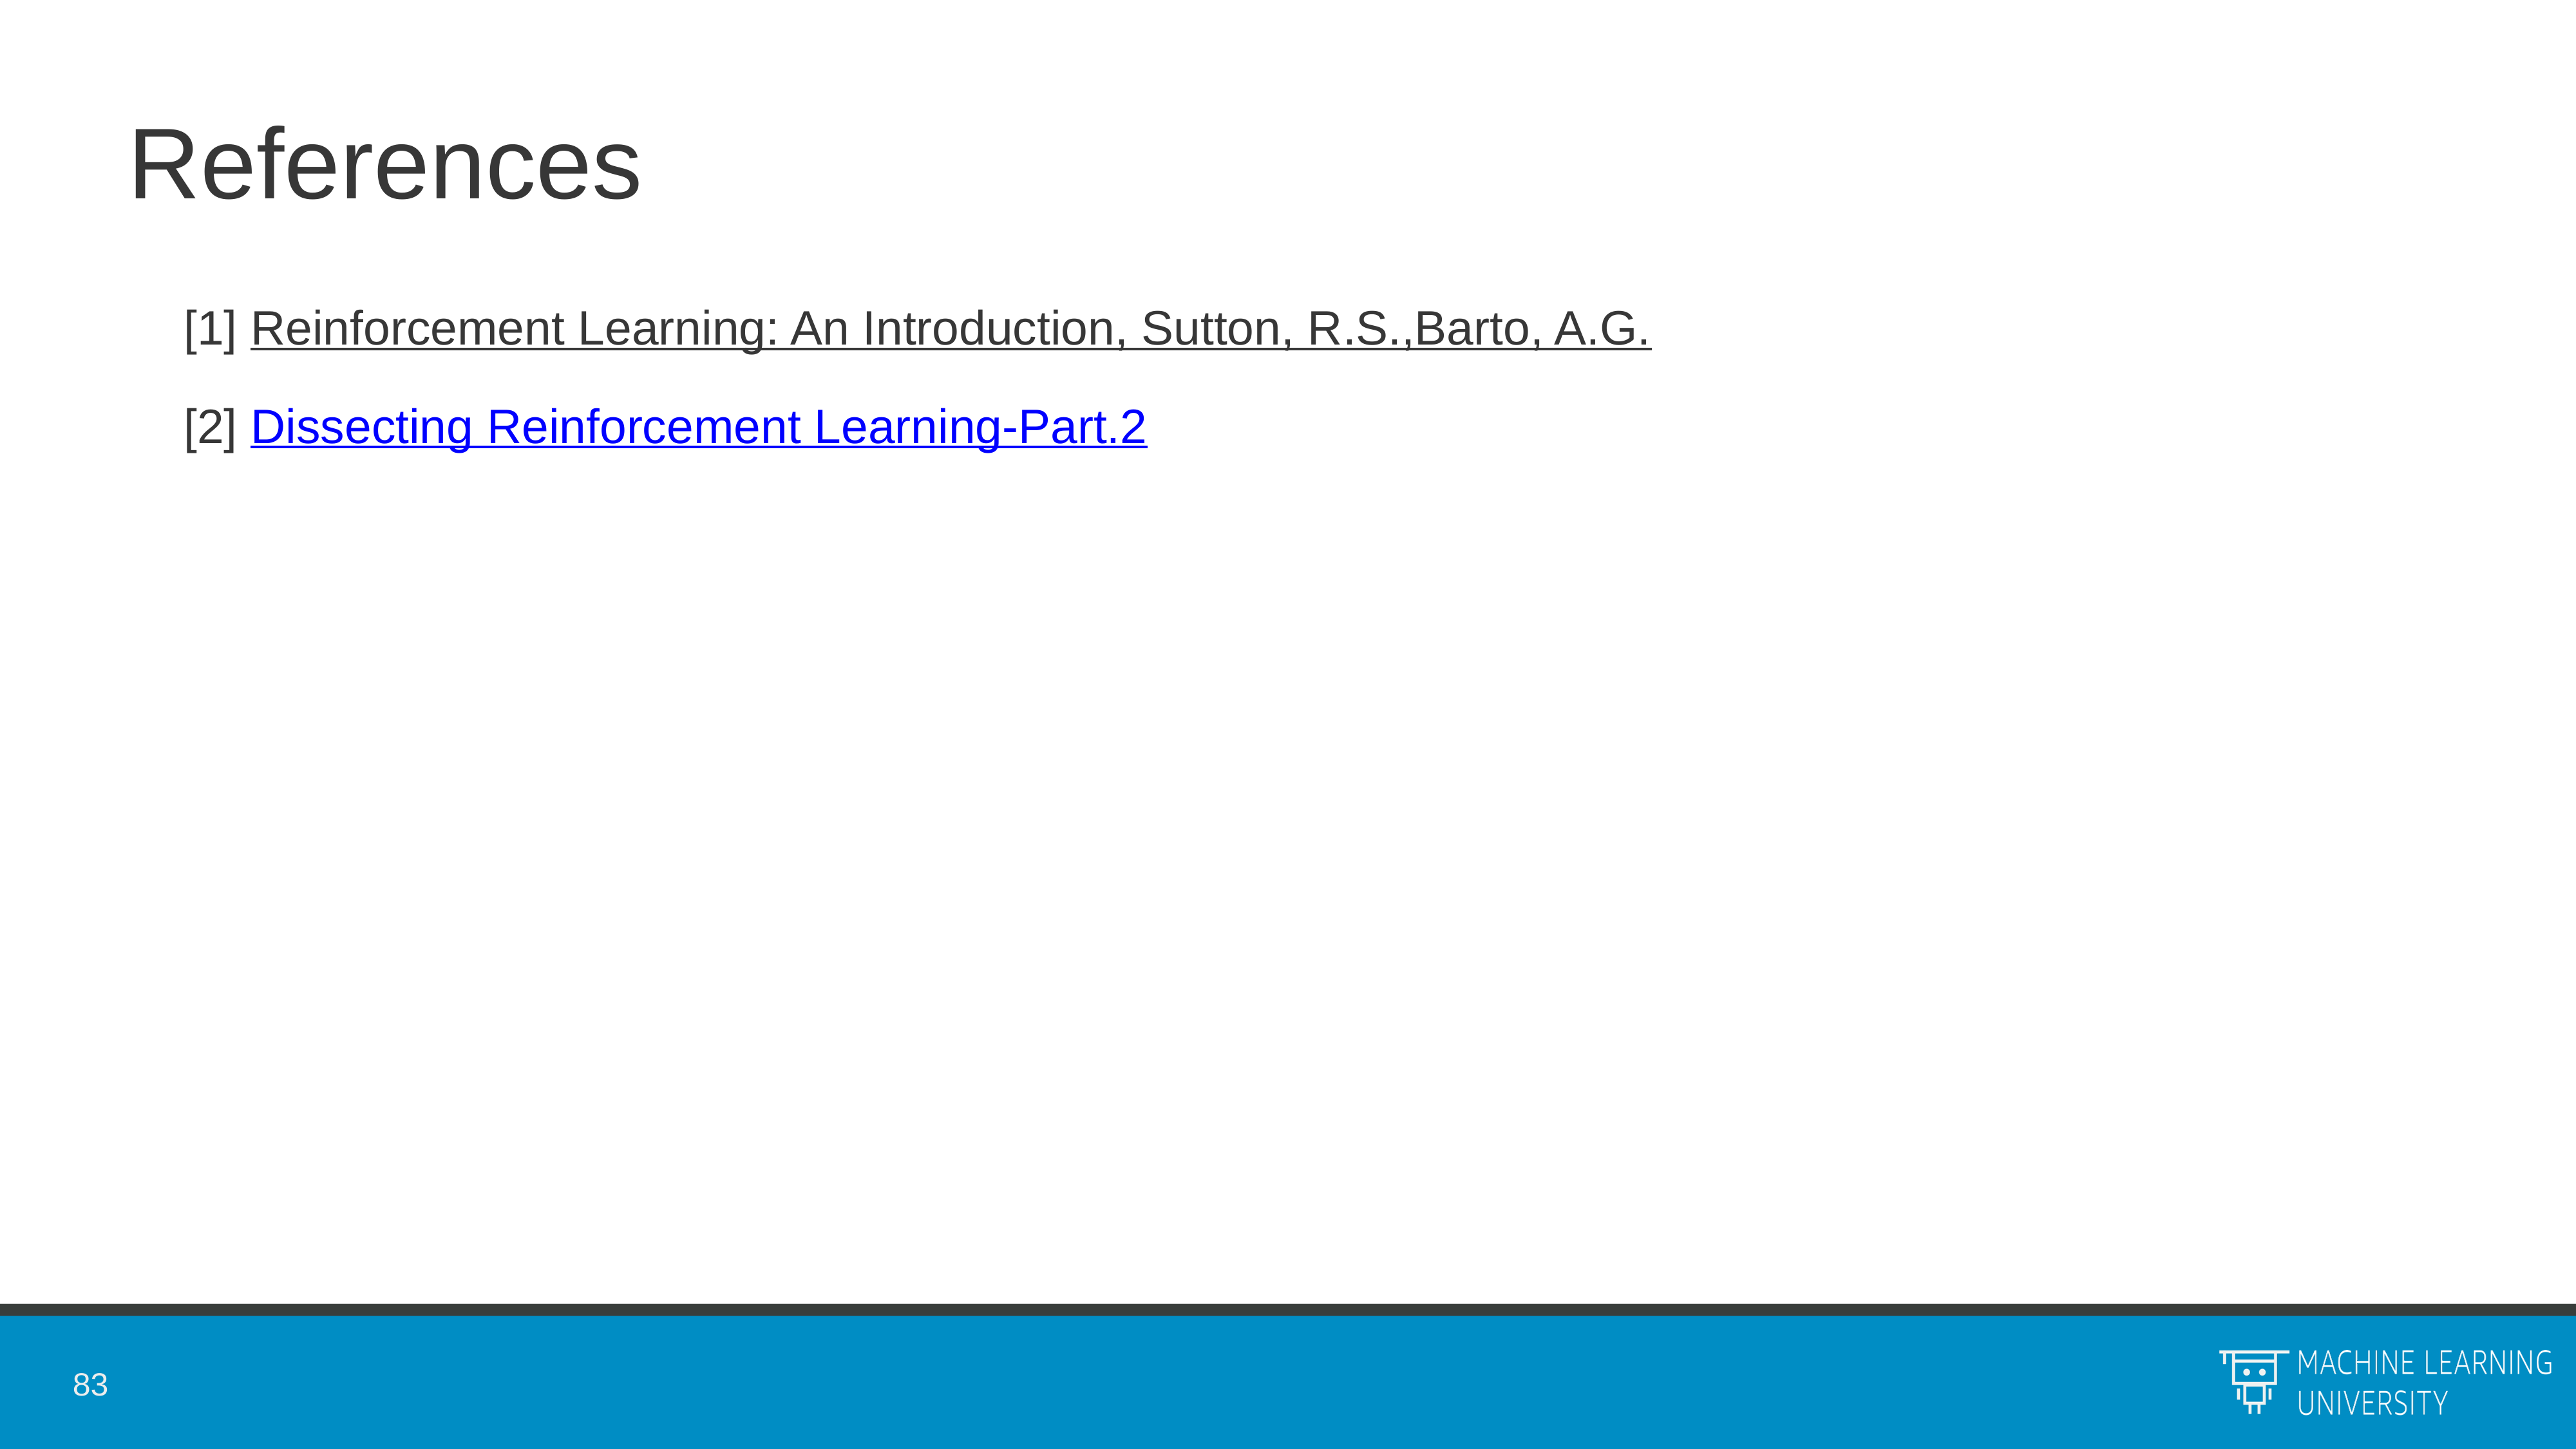

# References
[1] Reinforcement Learning: An Introduction, Sutton, R.S.,Barto, A.G.
[2] Dissecting Reinforcement Learning-Part.2
83